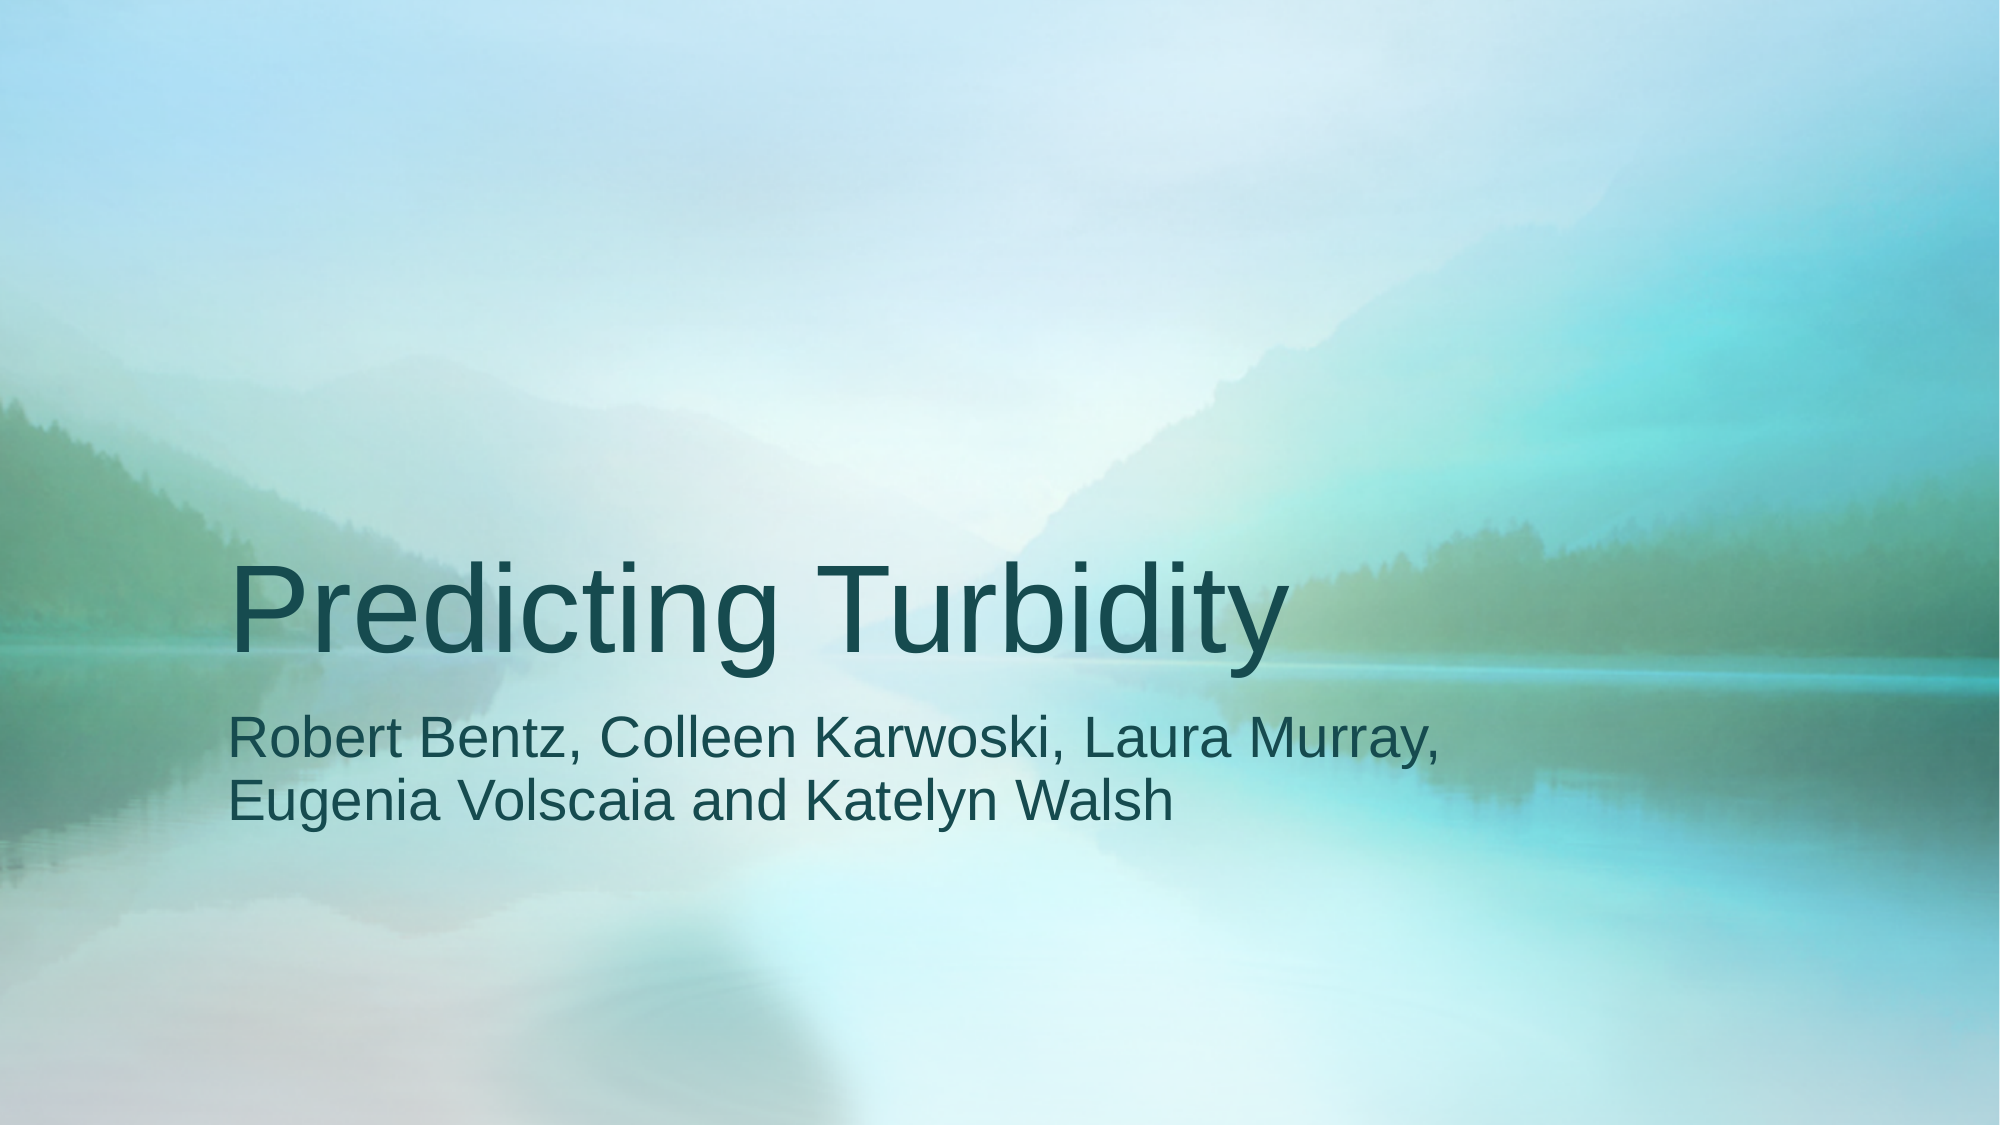

# Predicting Turbidity
Robert Bentz, Colleen Karwoski, Laura Murray, Eugenia Volscaia and Katelyn Walsh